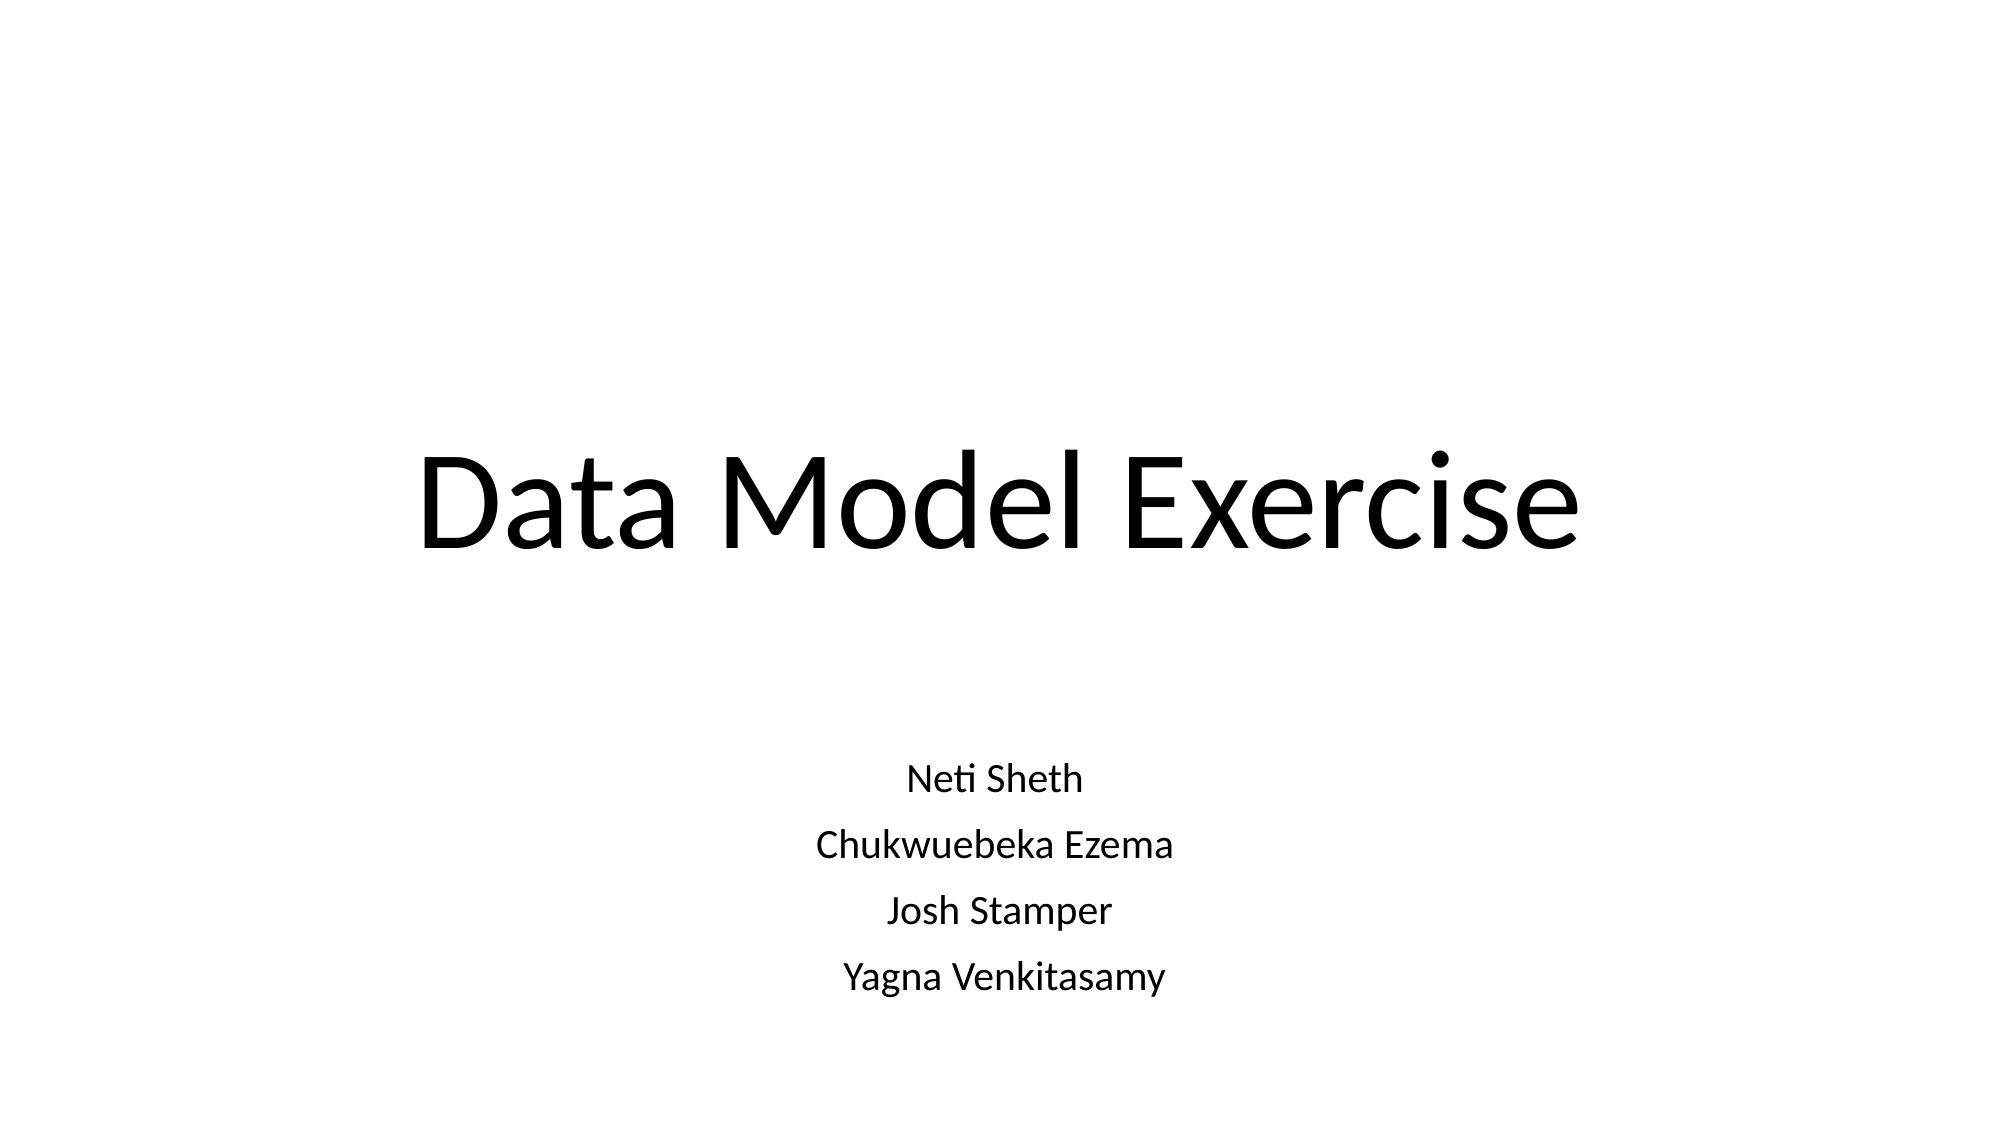

# Data Model Exercise
Neti Sheth
Chukwuebeka Ezema
Josh Stamper
 Yagna Venkitasamy